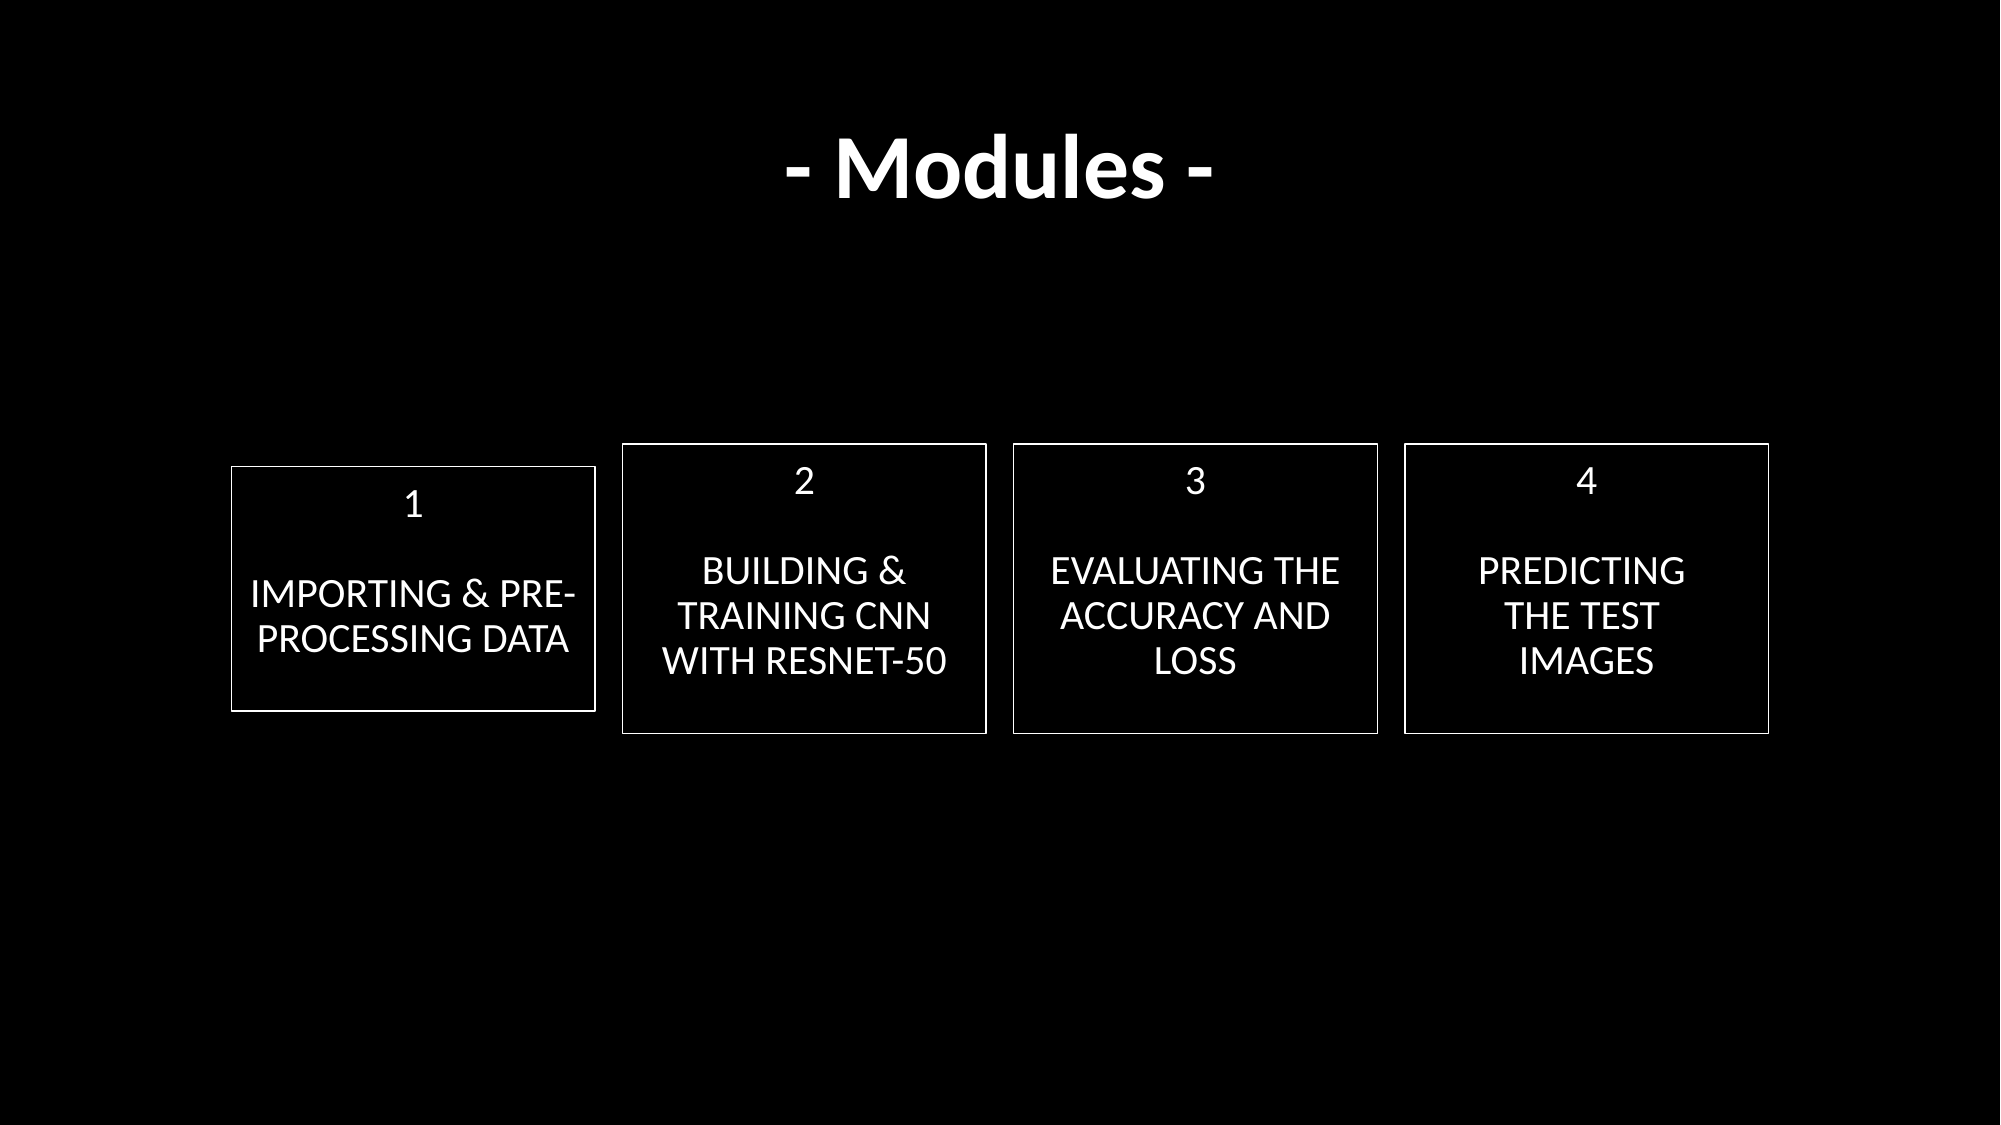

# - Modules -
1

IMPORTING & PRE-PROCESSING DATA

2

BUILDING & TRAINING CNN WITH RESNET-50

3

EVALUATING THE ACCURACY AND LOSS

4

PREDICTING
THE TEST
IMAGES